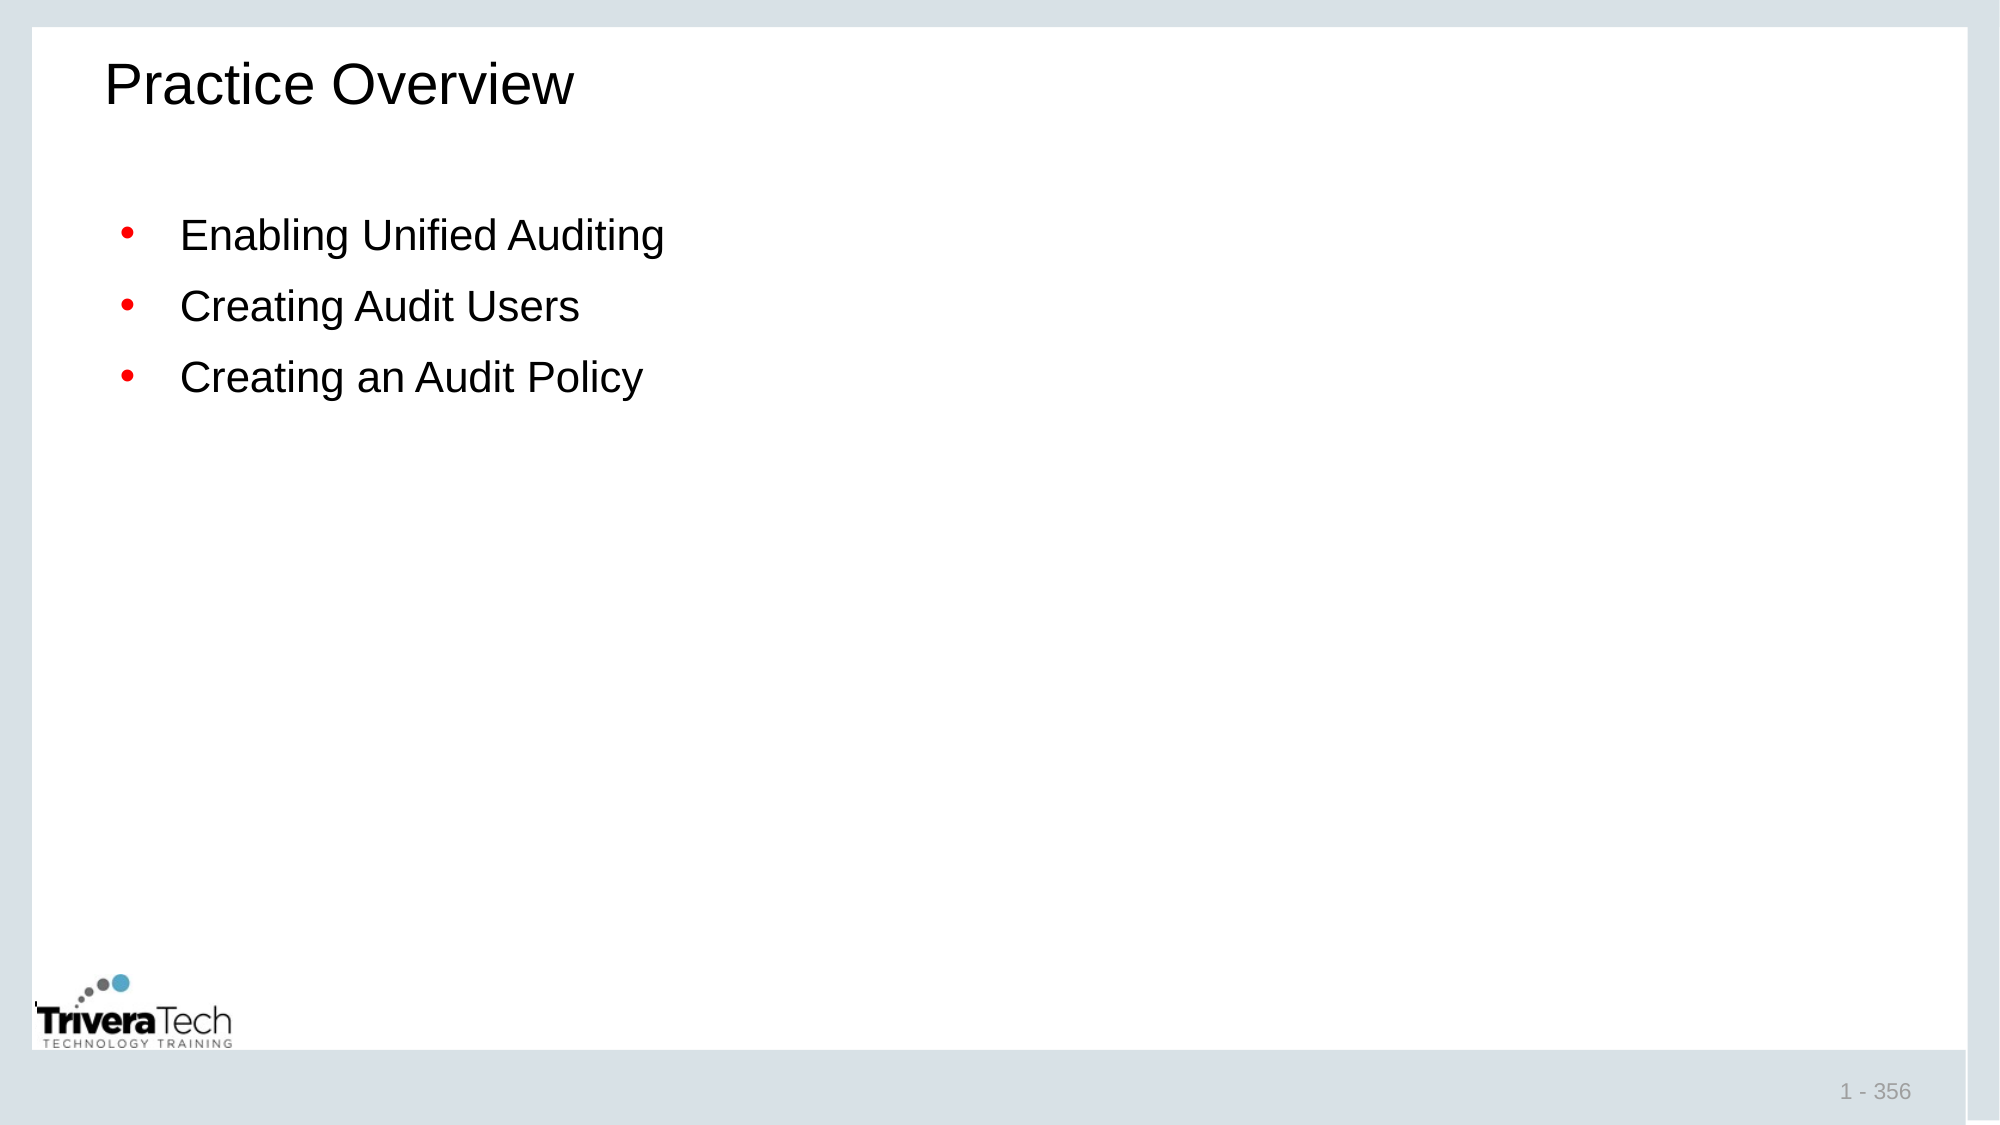

# Practice Overview
Enabling Unified Auditing
Creating Audit Users
Creating an Audit Policy